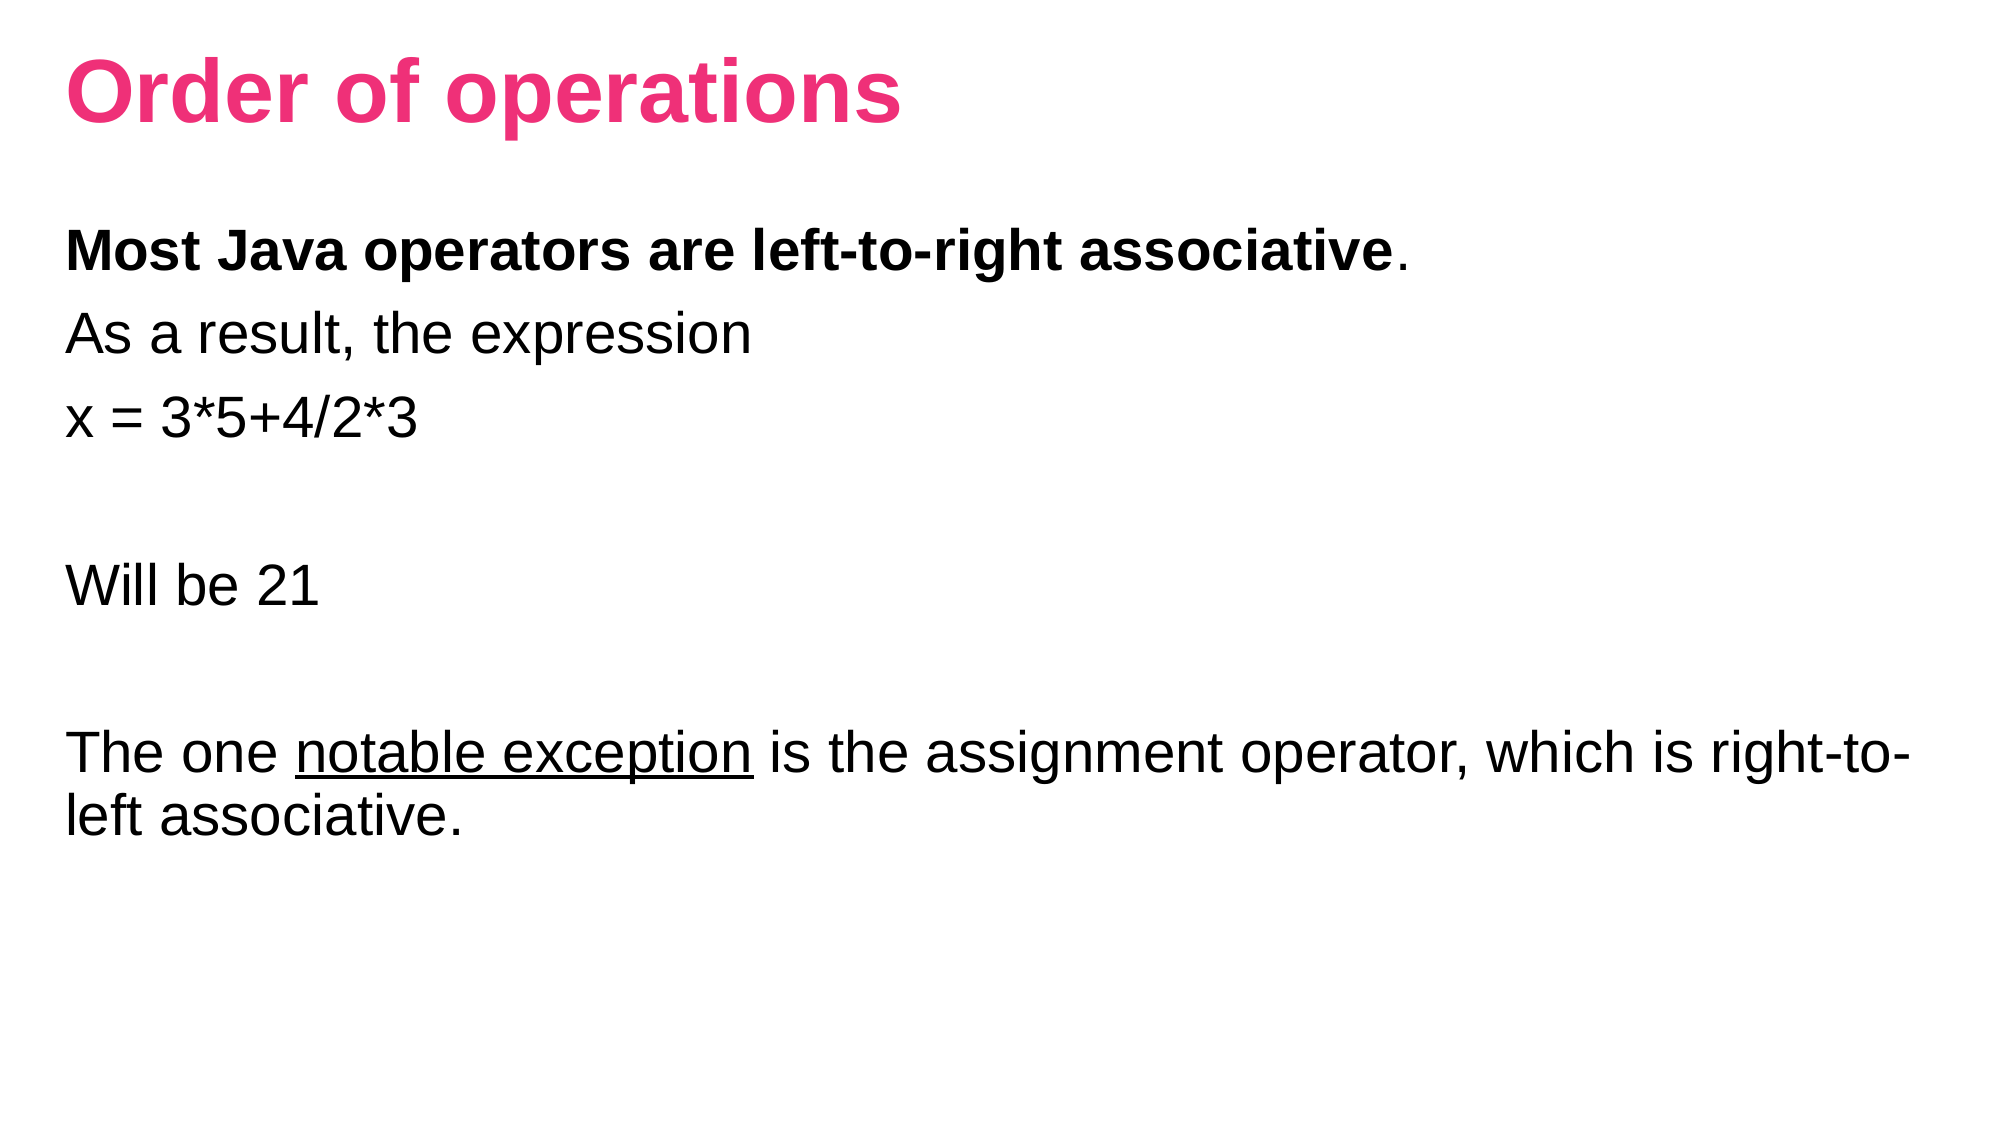

# Order of operations
Most Java operators are left-to-right associative.
As a result, the expression
x = 3*5+4/2*3

Will be 21

The one notable exception is the assignment operator, which is right-to-left associative.